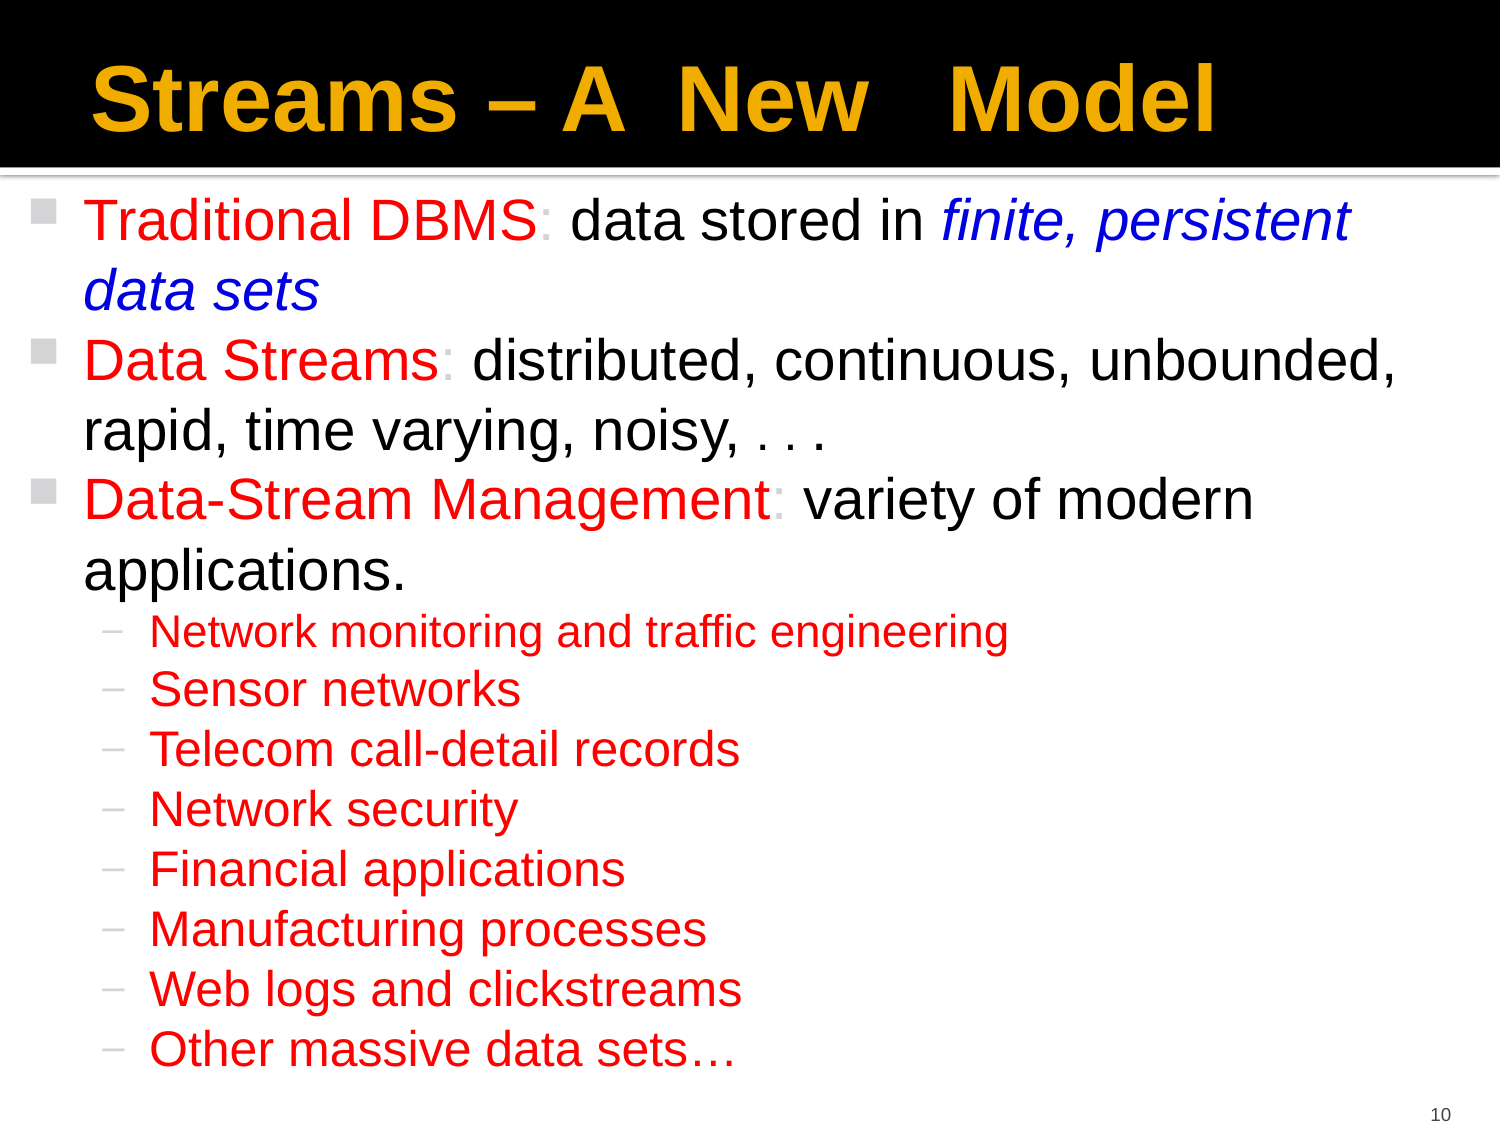

# Streams – A  New   Model
Traditional DBMS: data stored in finite, persistent data sets
Data Streams: distributed, continuous, unbounded, rapid, time varying, noisy, . . .
Data-Stream Management: variety of modern applications.
Network monitoring and traffic engineering
Sensor networks
Telecom call-detail records
Network security
Financial applications
Manufacturing processes
Web logs and clickstreams
Other massive data sets…
10